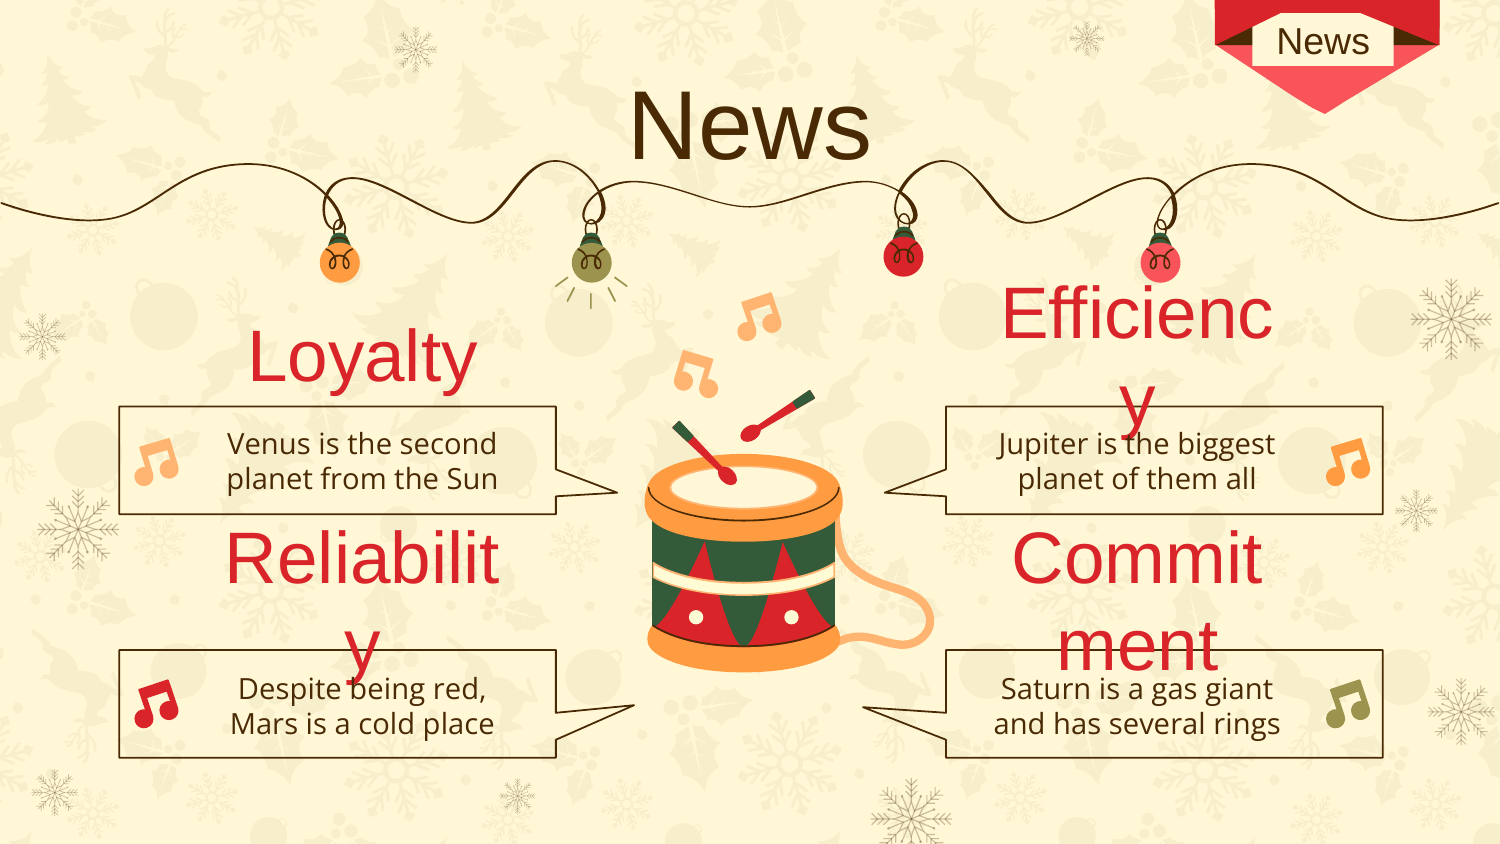

News
News

# Loyalty
Efficiency

Venus is the second planet from the Sun
Jupiter is the biggest planet of them all

Reliability
Commitment

Despite being red, Mars is a cold place
Saturn is a gas giant and has several rings